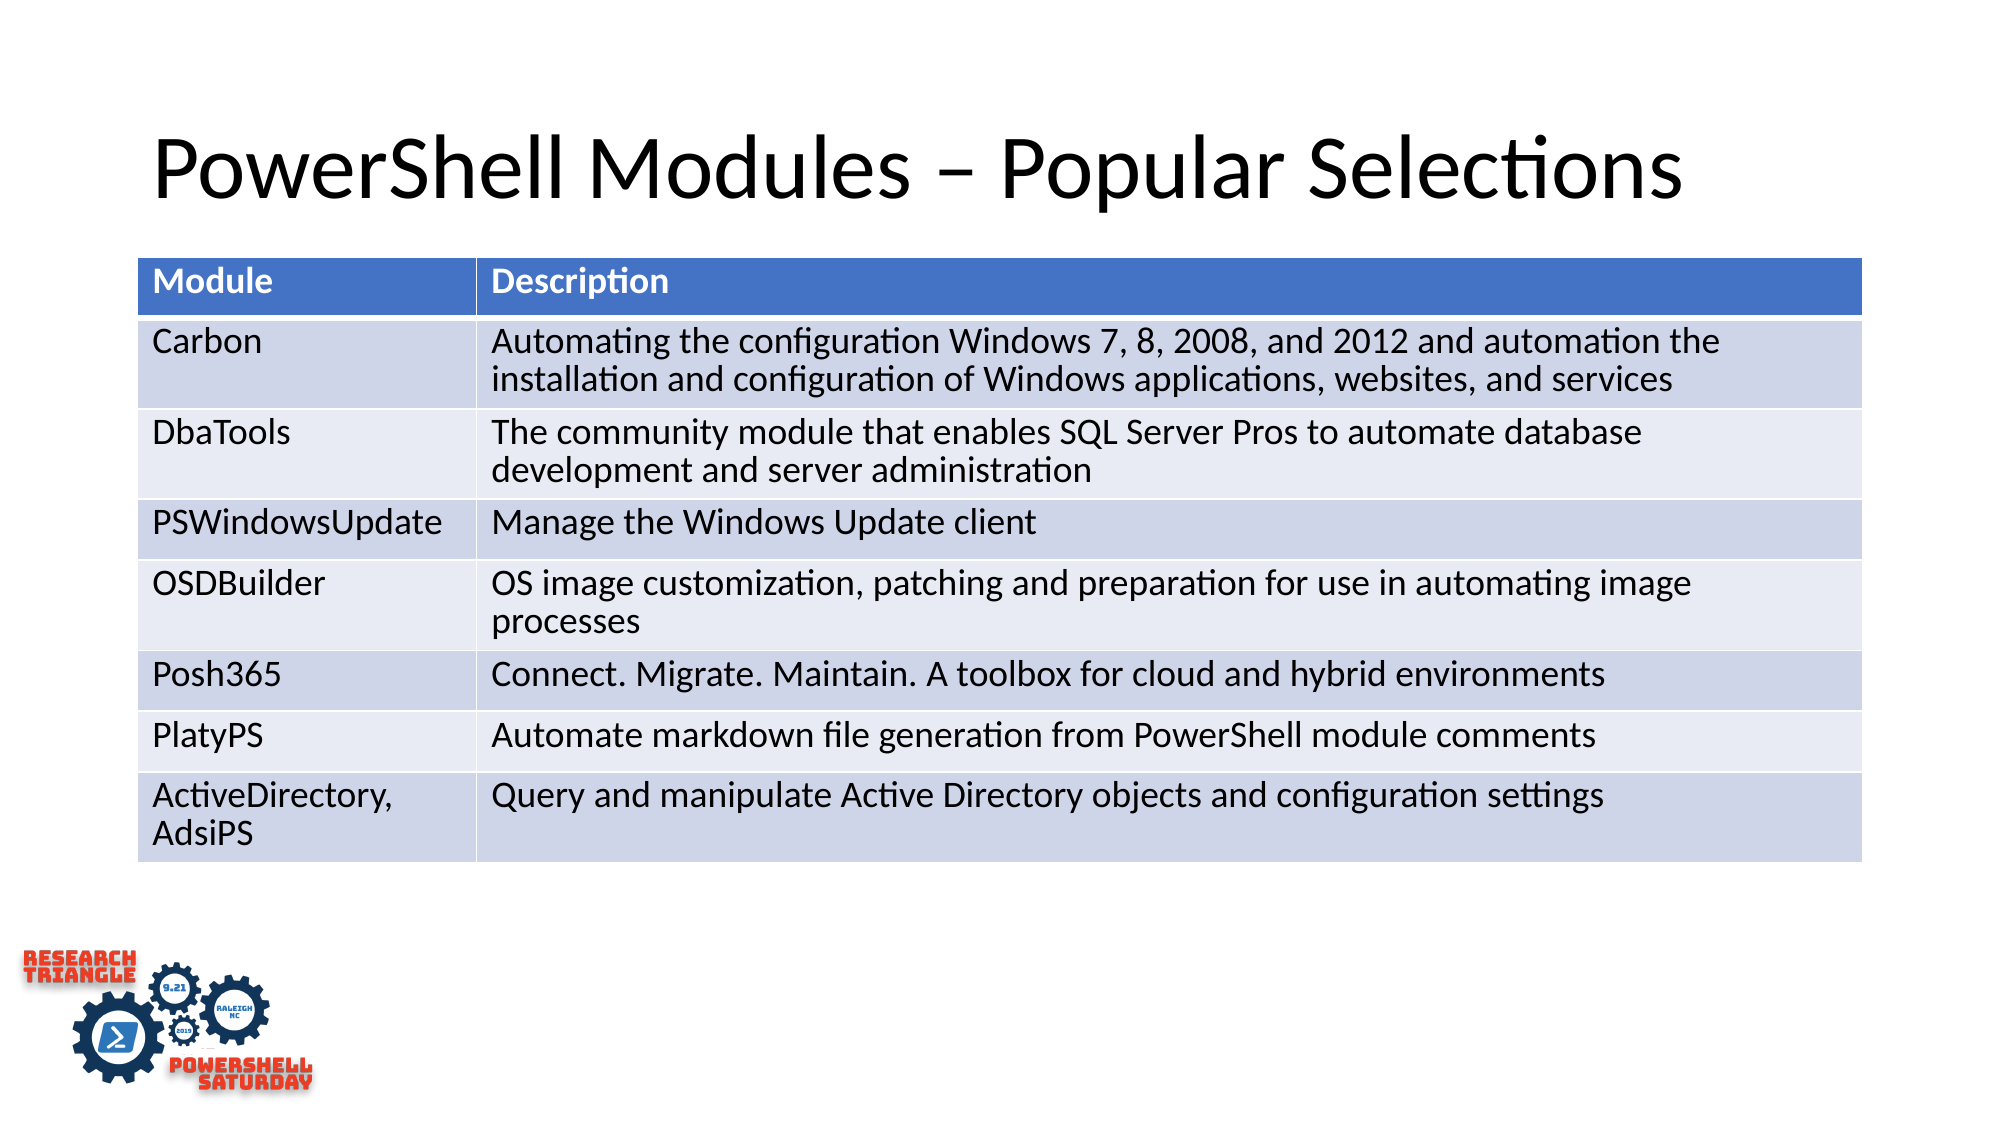

# PowerShell Modules – Popular Selections
| Module | Description |
| --- | --- |
| Carbon | Automating the configuration Windows 7, 8, 2008, and 2012 and automation the installation and configuration of Windows applications, websites, and services |
| DbaTools | The community module that enables SQL Server Pros to automate database development and server administration |
| PSWindowsUpdate | Manage the Windows Update client |
| OSDBuilder | OS image customization, patching and preparation for use in automating image processes |
| Posh365 | Connect. Migrate. Maintain. A toolbox for cloud and hybrid environments |
| PlatyPS | Automate markdown file generation from PowerShell module comments |
| ActiveDirectory, AdsiPS | Query and manipulate Active Directory objects and configuration settings |